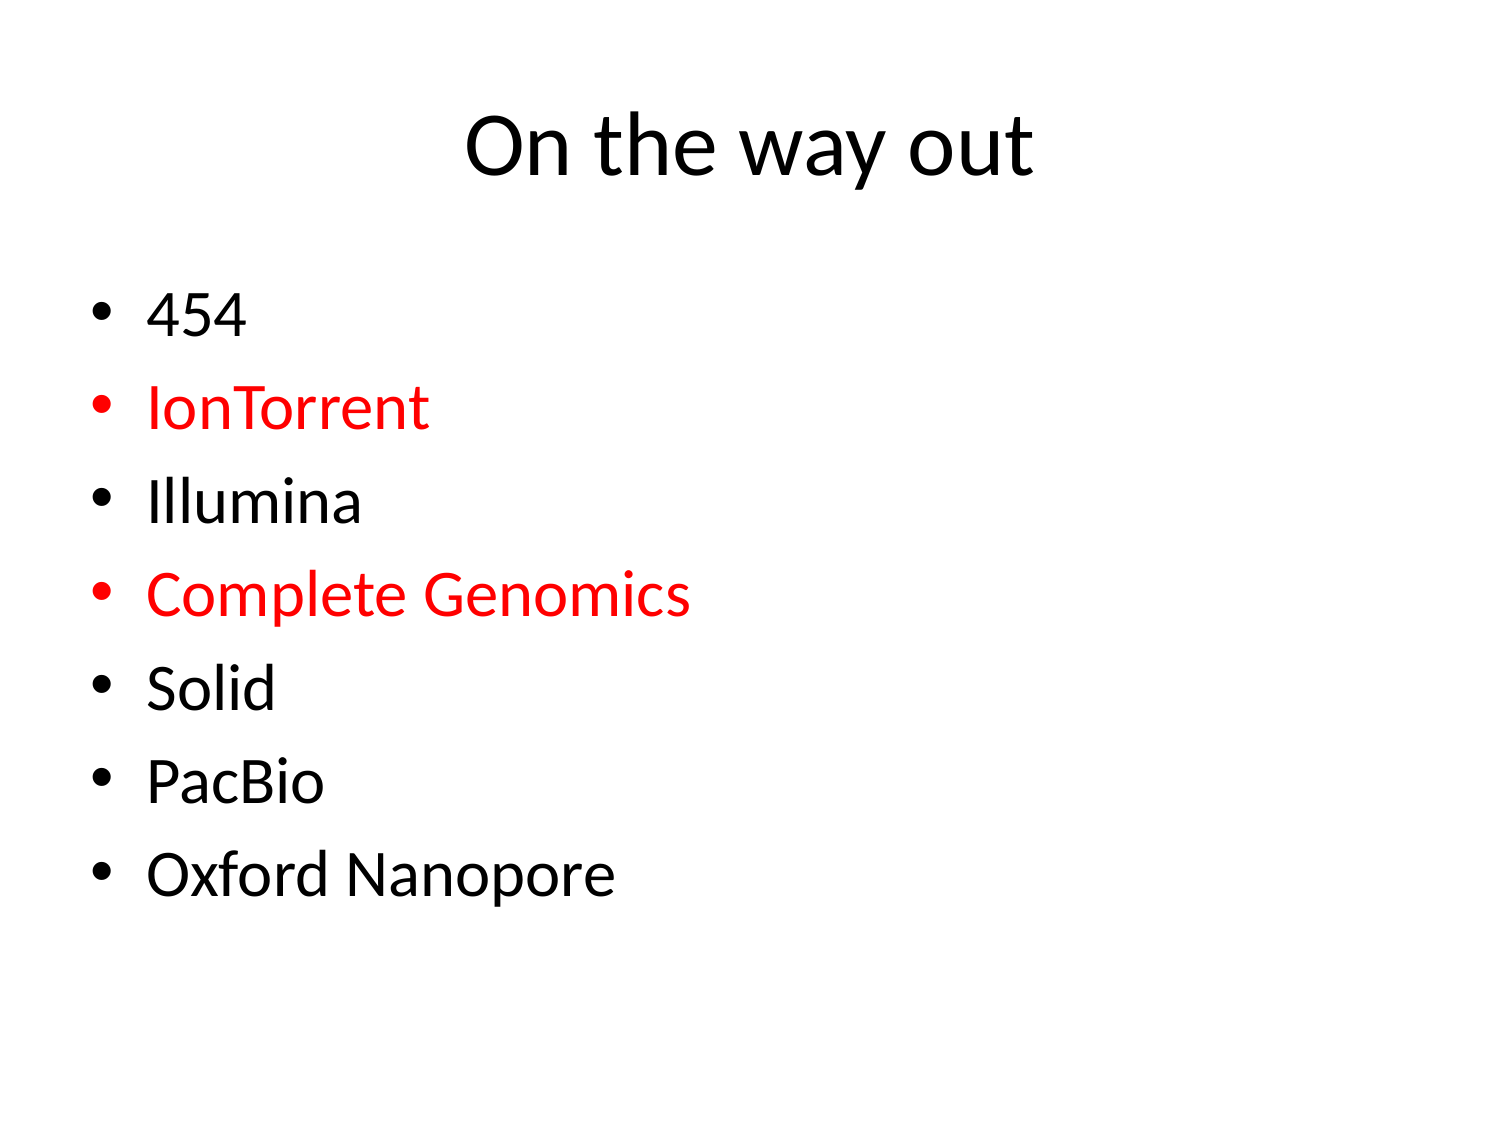

# On the way out
454
IonTorrent
Illumina
Complete Genomics
Solid
PacBio
Oxford Nanopore